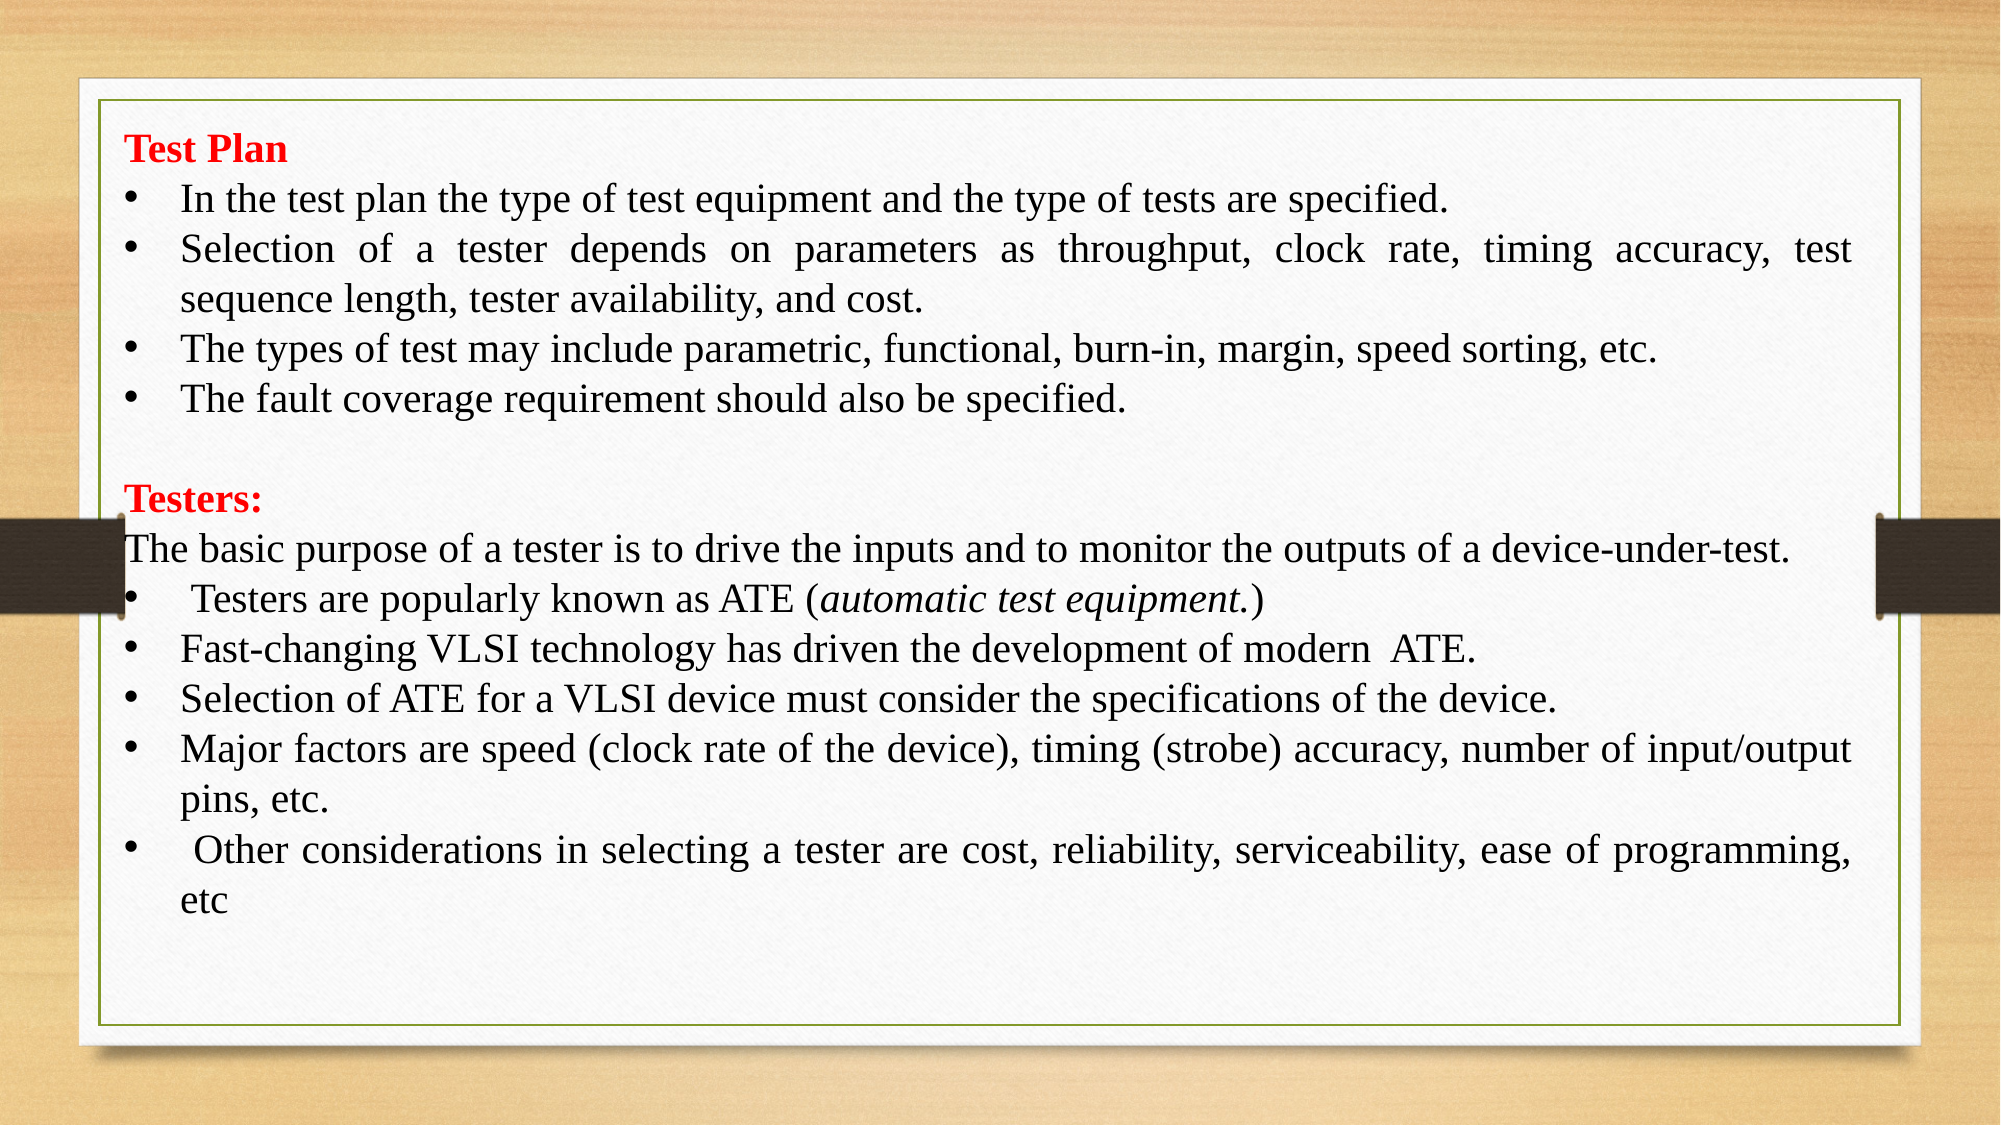

Test Plan
In the test plan the type of test equipment and the type of tests are specified.
Selection of a tester depends on parameters as throughput, clock rate, timing accuracy, test sequence length, tester availability, and cost.
The types of test may include parametric, functional, burn-in, margin, speed sorting, etc.
The fault coverage requirement should also be specified.

Testers:
The basic purpose of a tester is to drive the inputs and to monitor the outputs of a device-under-test.
 Testers are popularly known as ATE (automatic test equipment.)
Fast-changing VLSI technology has driven the development of modern  ATE.
Selection of ATE for a VLSI device must consider the specifications of the device.
Major factors are speed (clock rate of the device), timing (strobe) accuracy, number of input/output pins, etc.
 Other considerations in selecting a tester are cost, reliability, serviceability, ease of programming, etc